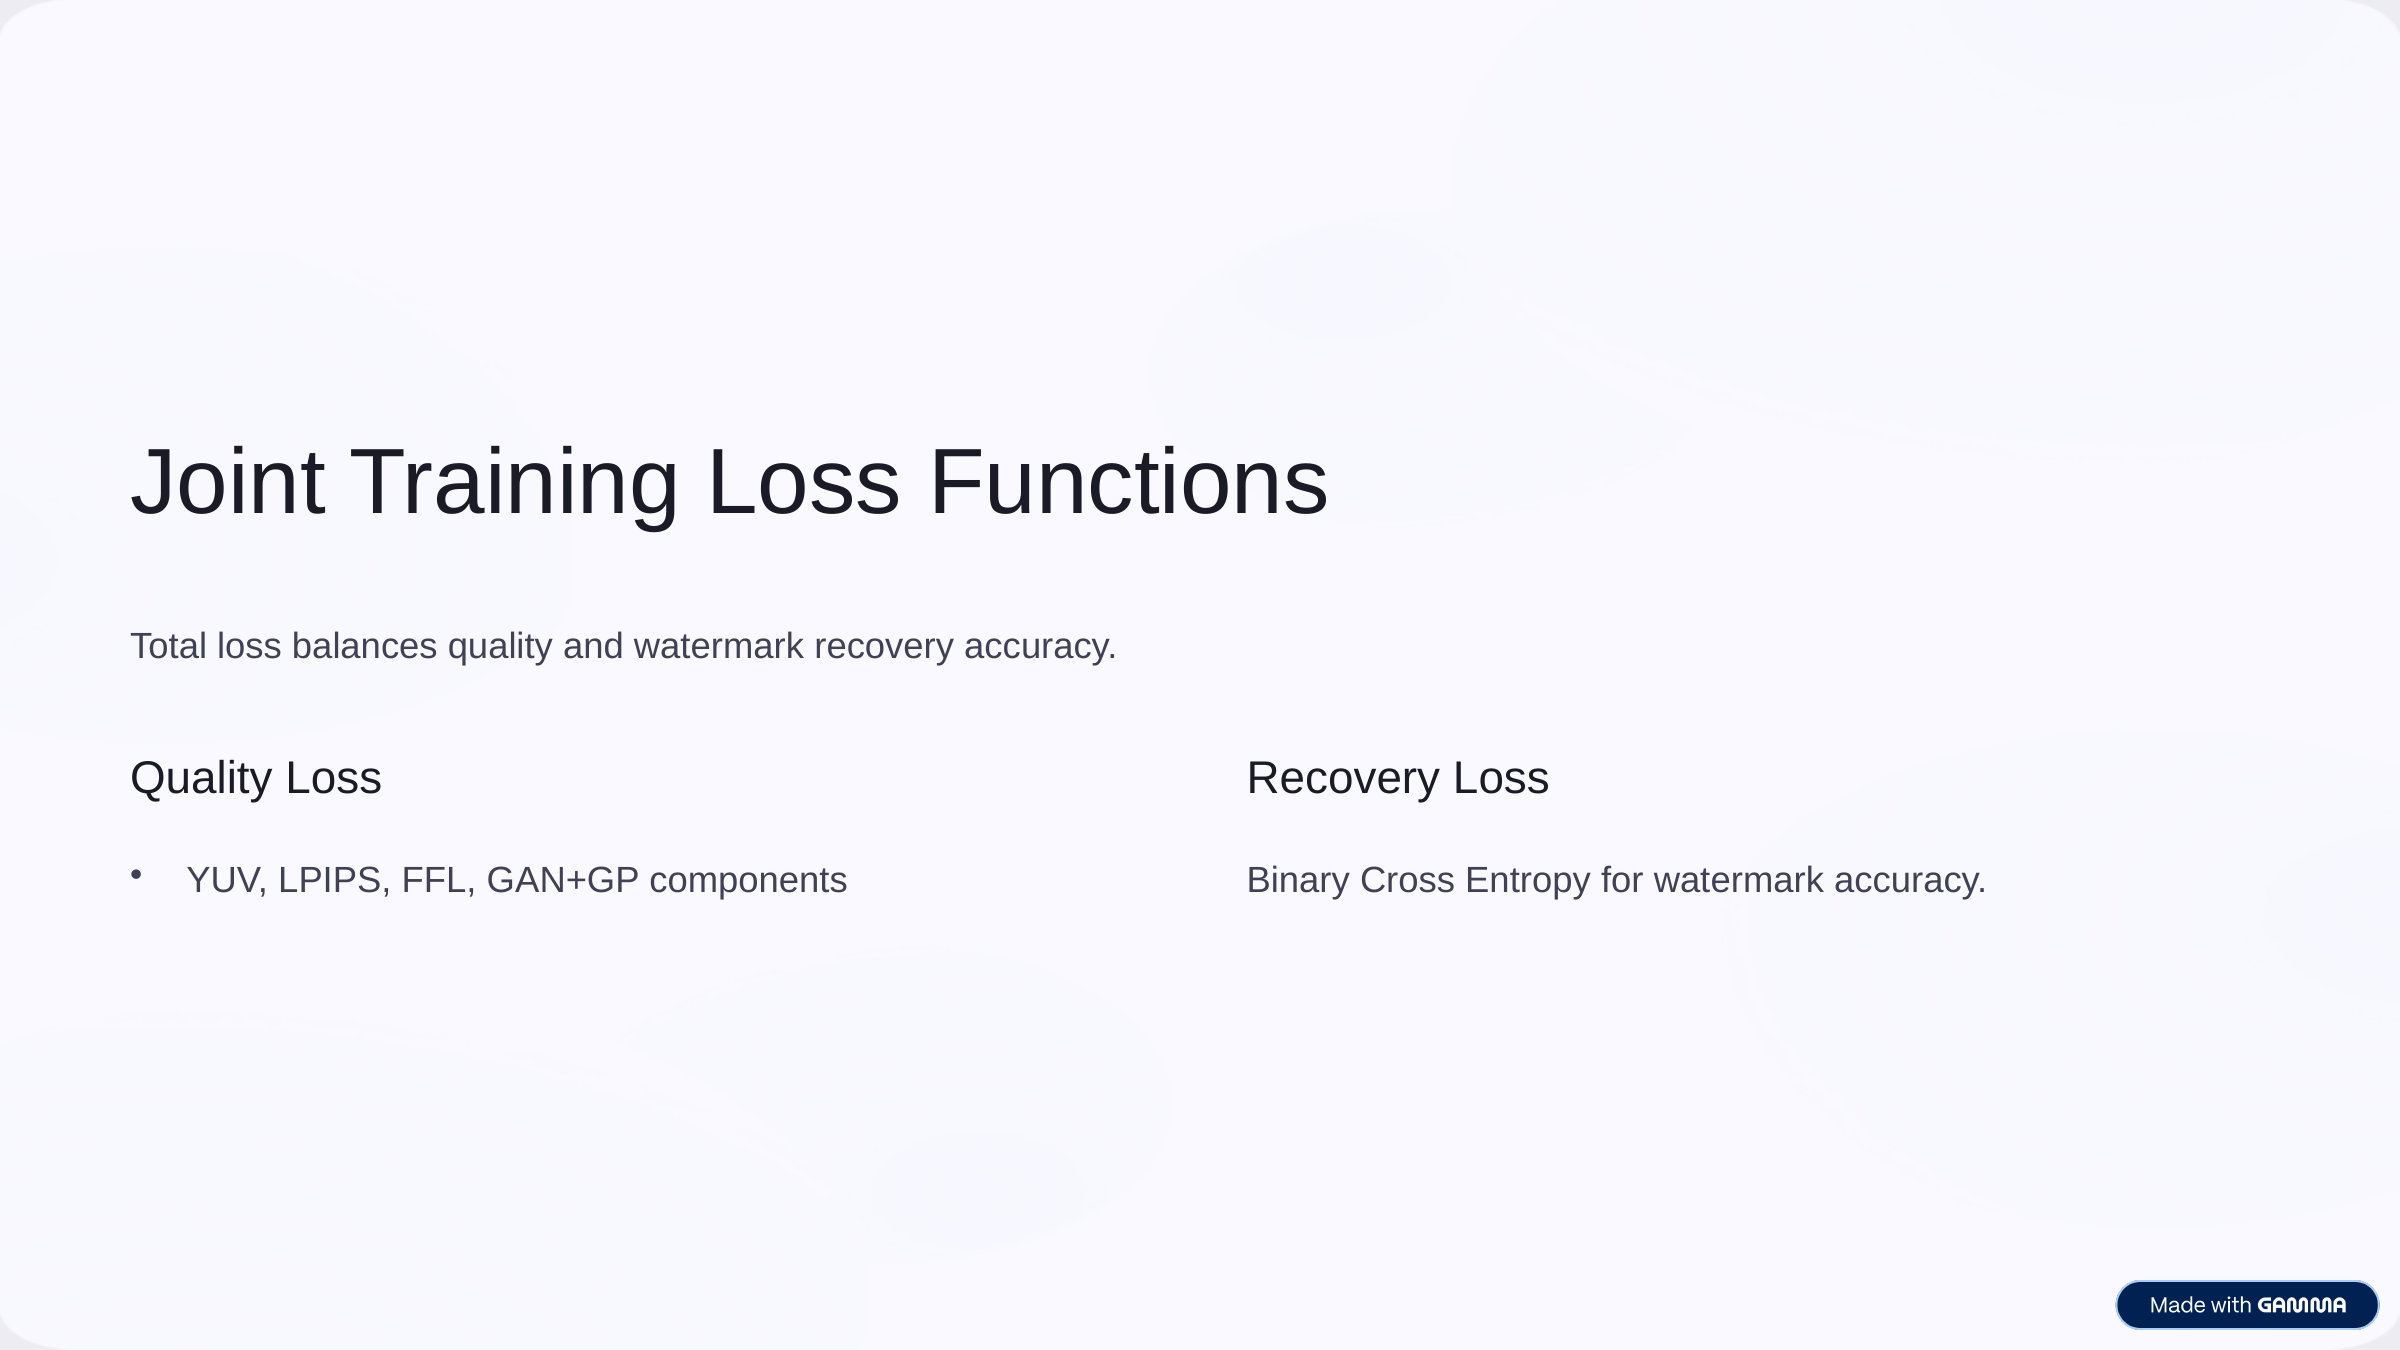

Joint Training Loss Functions
Total loss balances quality and watermark recovery accuracy.
Quality Loss
Recovery Loss
YUV, LPIPS, FFL, GAN+GP components
Binary Cross Entropy for watermark accuracy.